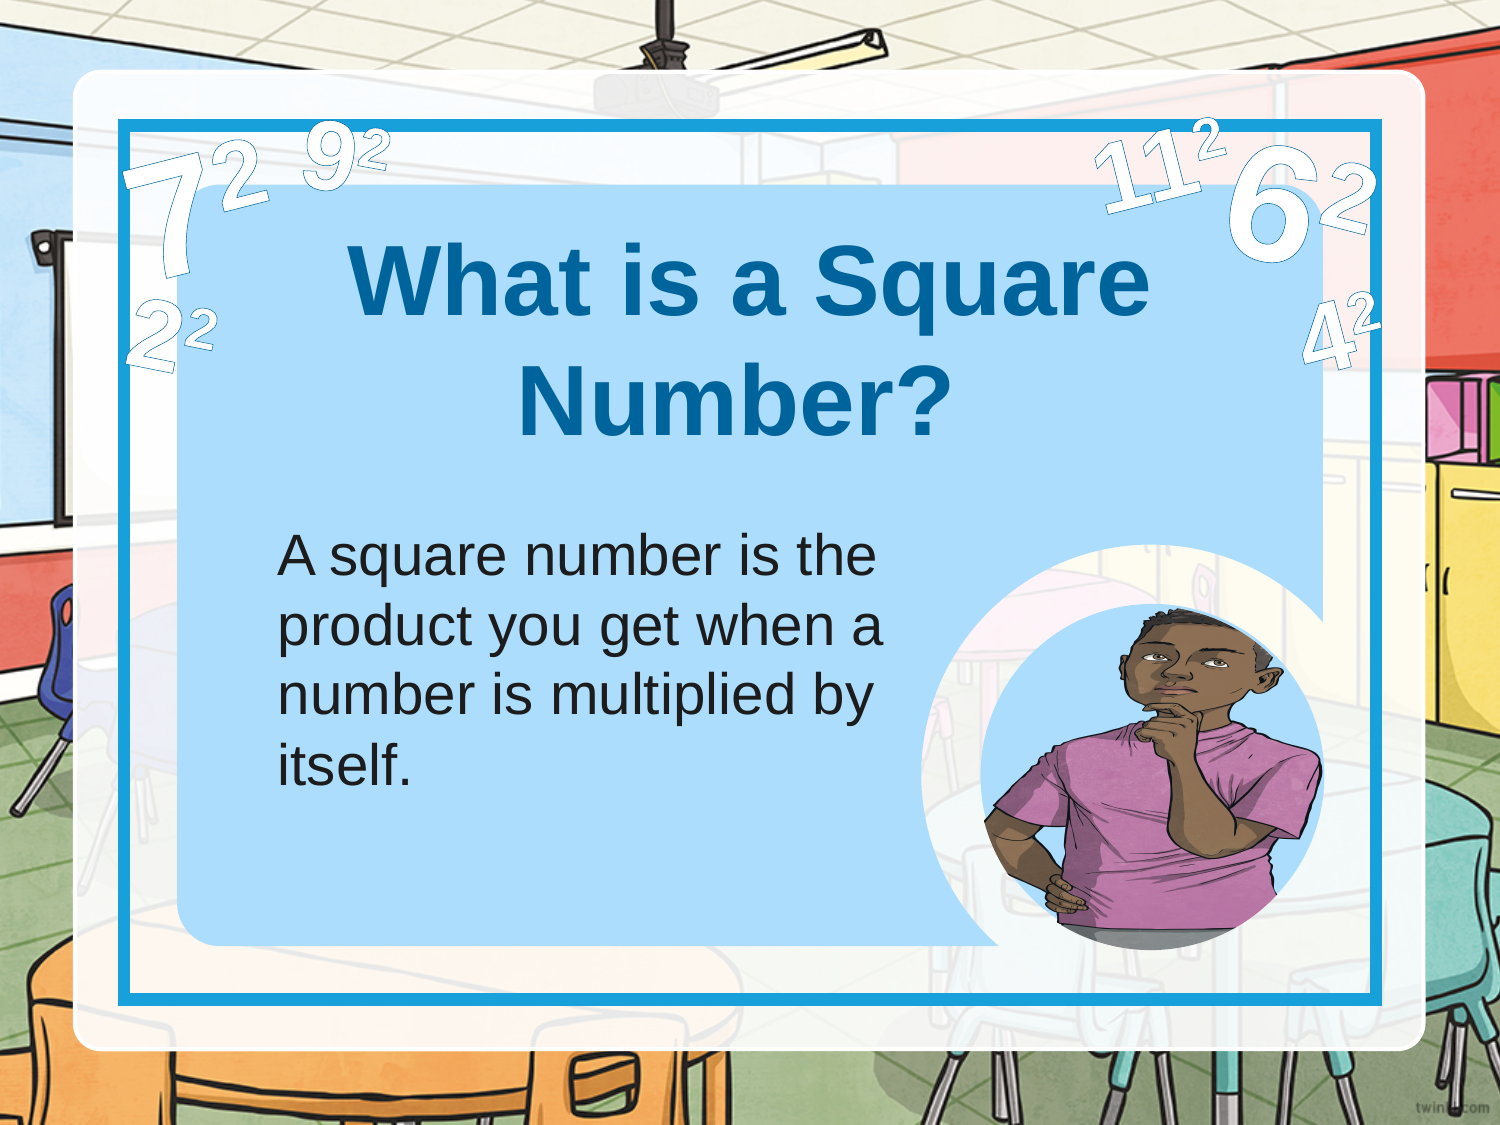

92
112
62
72
42
22

What is a Square Number?
A square number is the product you get when a number is multiplied by itself.